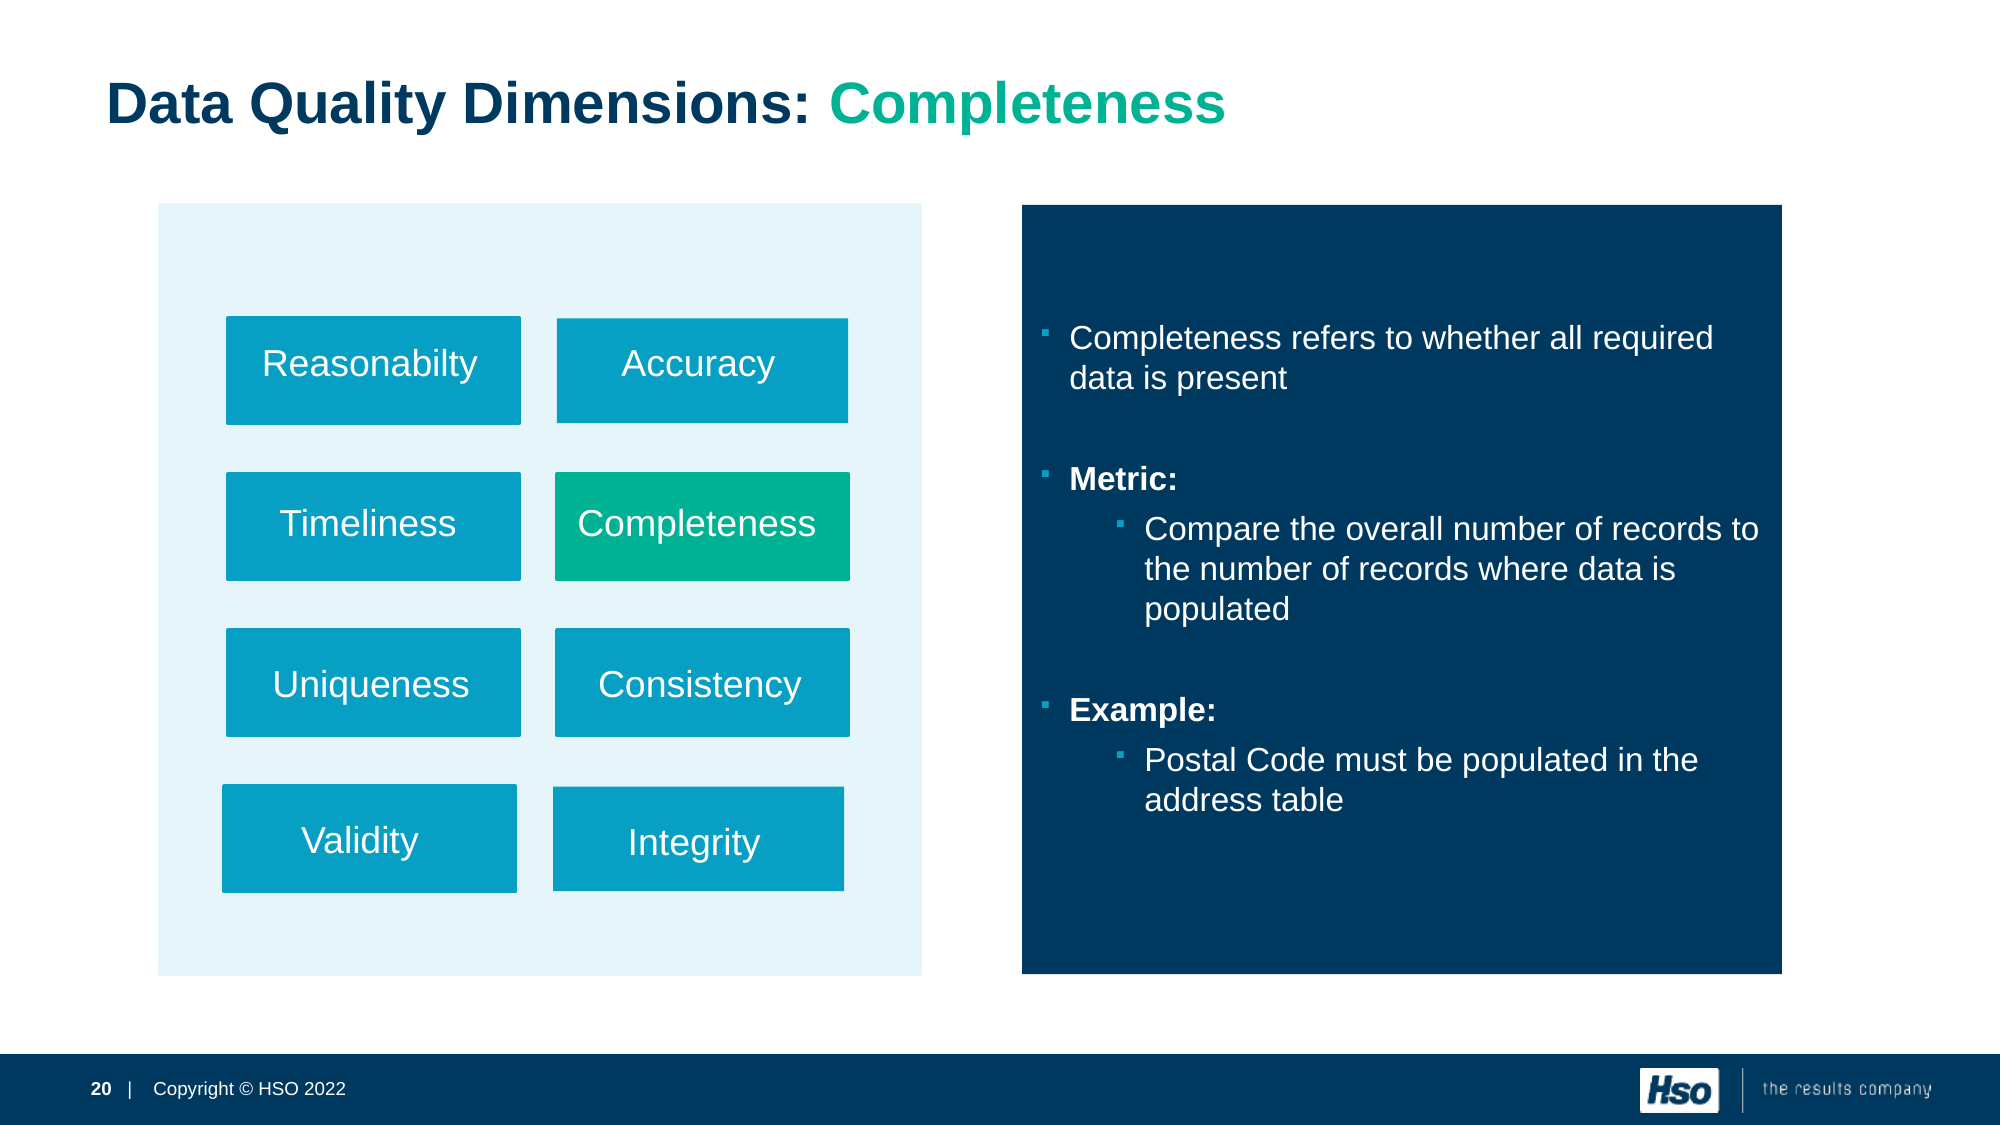

# Data Quality Dimensions: Completeness

Uniqueness
Reasonabilty
Timeliness
Validity

Consistency
Accuracy
Completeness
Integrity

Completeness refers to whether all required data is present

Metric:
Compare the overall number of records to the number of records where data is populated

Example:
Postal Code must be populated in the address table